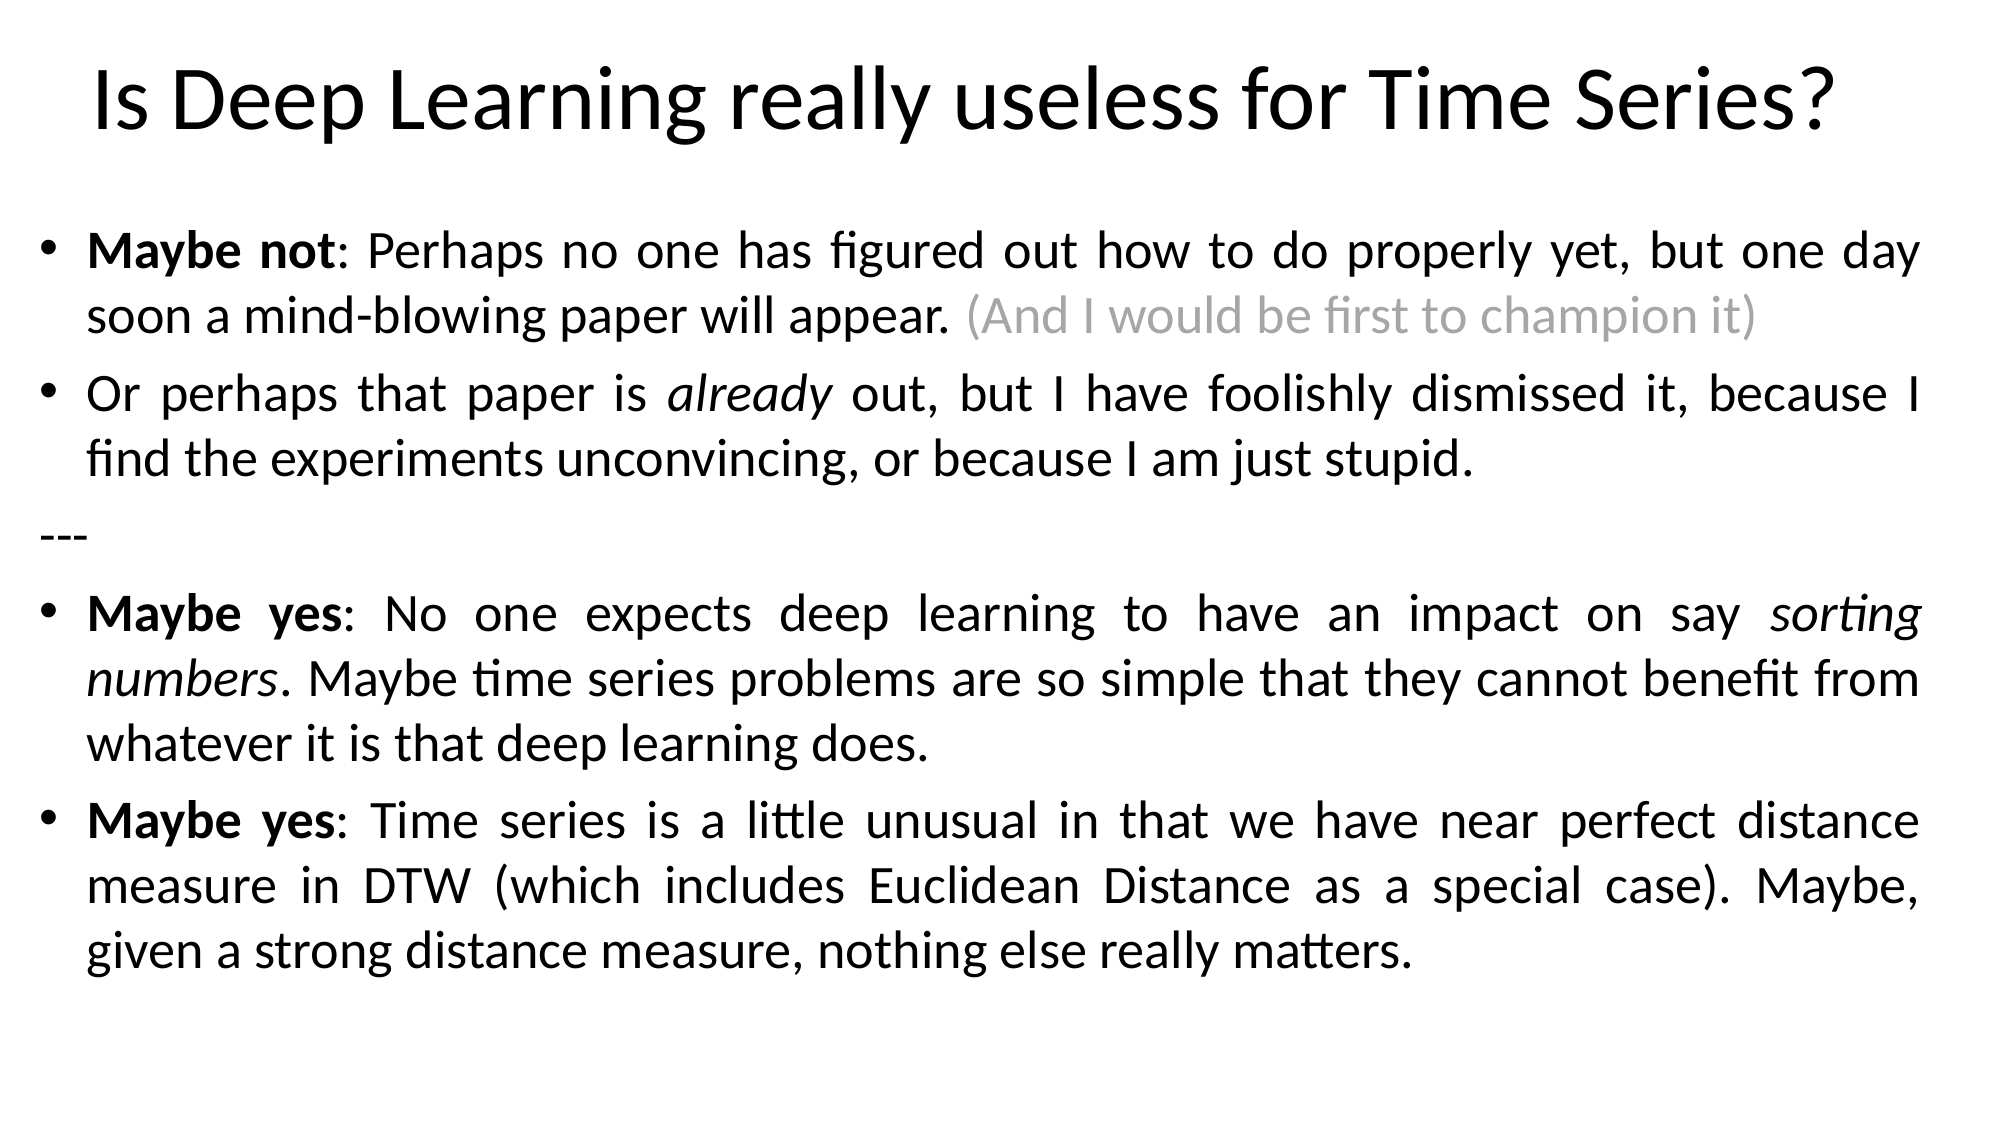

# Is Deep Learning really useless for Time Series?
Maybe not: Perhaps no one has figured out how to do properly yet, but one day soon a mind-blowing paper will appear. (And I would be first to champion it)
Or perhaps that paper is already out, but I have foolishly dismissed it, because I find the experiments unconvincing, or because I am just stupid.
---
Maybe yes: No one expects deep learning to have an impact on say sorting numbers. Maybe time series problems are so simple that they cannot benefit from whatever it is that deep learning does.
Maybe yes: Time series is a little unusual in that we have near perfect distance measure in DTW (which includes Euclidean Distance as a special case). Maybe, given a strong distance measure, nothing else really matters.